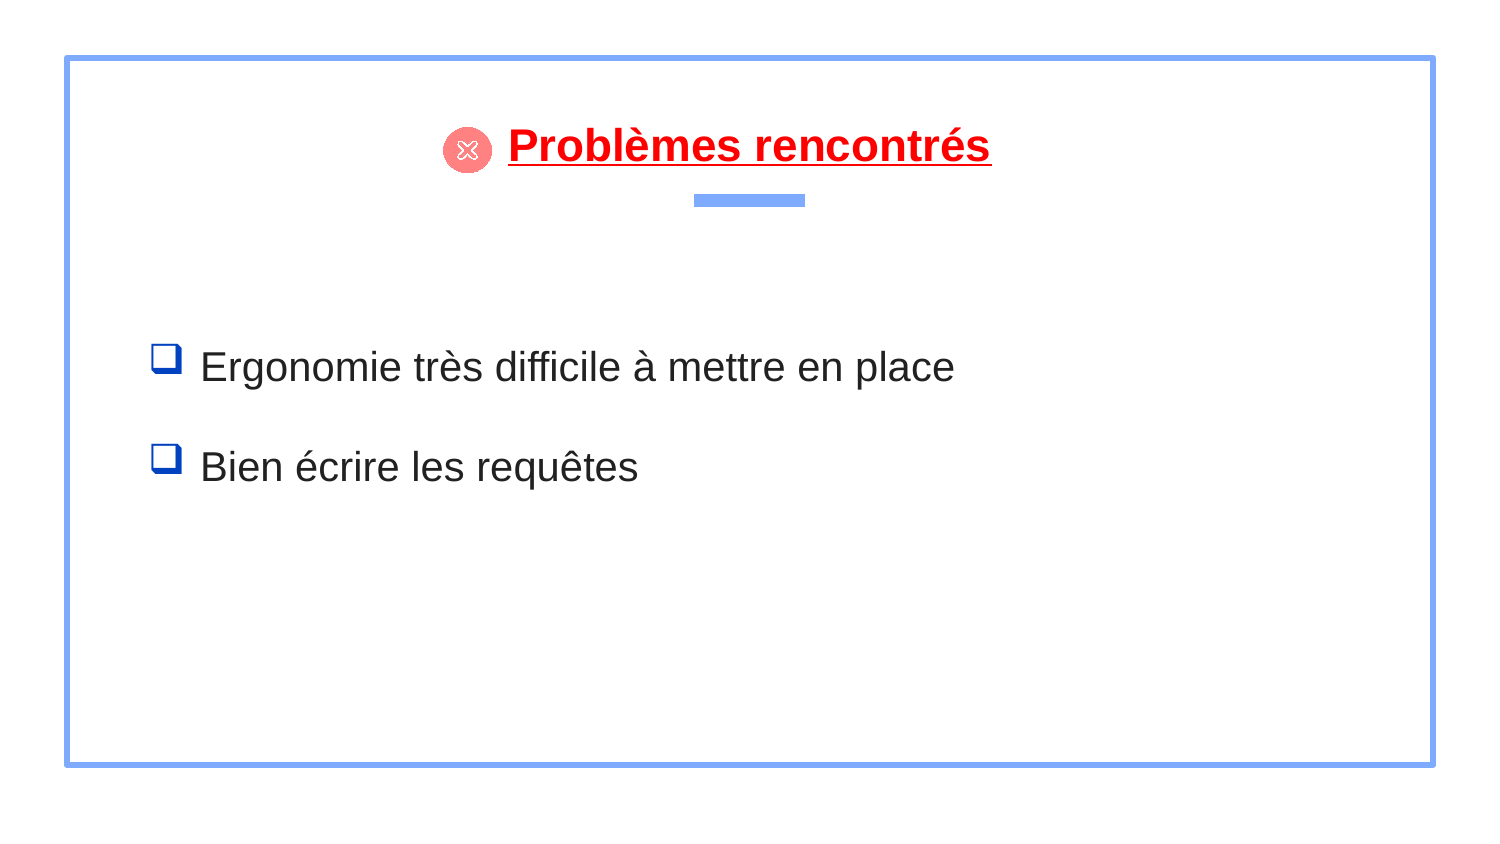

# Problèmes rencontrés

Ergonomie très difficile à mettre en place

Bien écrire les requêtes